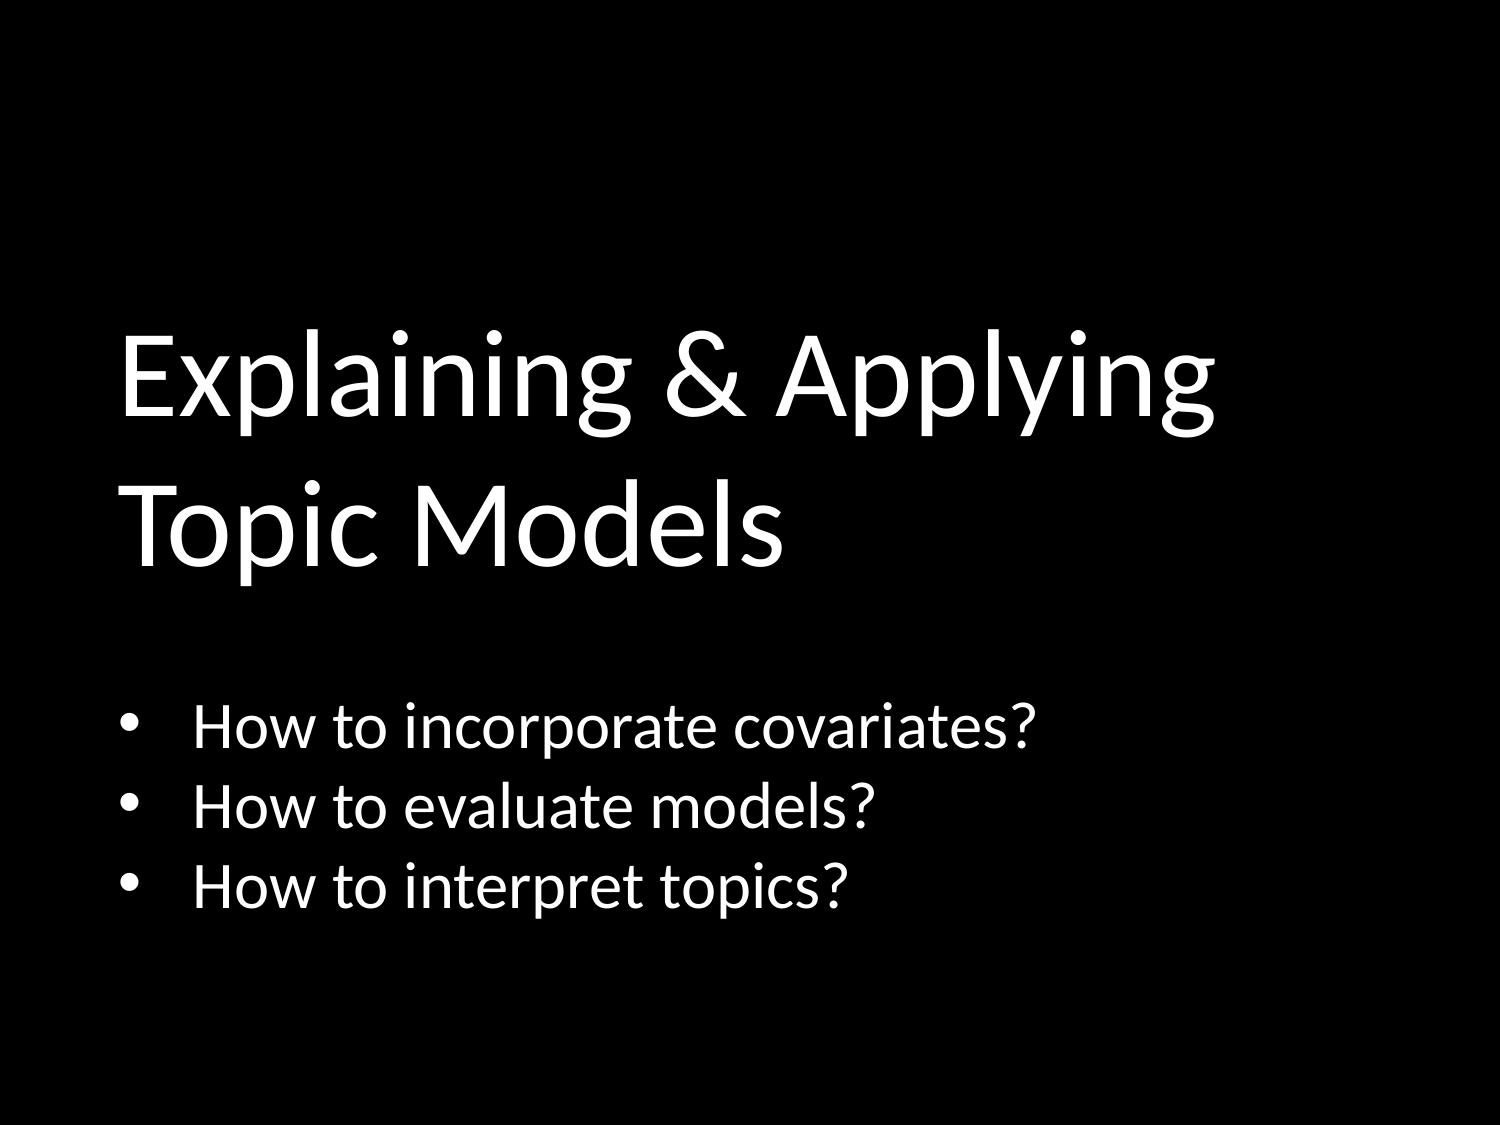

Explaining & Applying Topic Models

How to incorporate covariates?
How to evaluate models?
How to interpret topics?